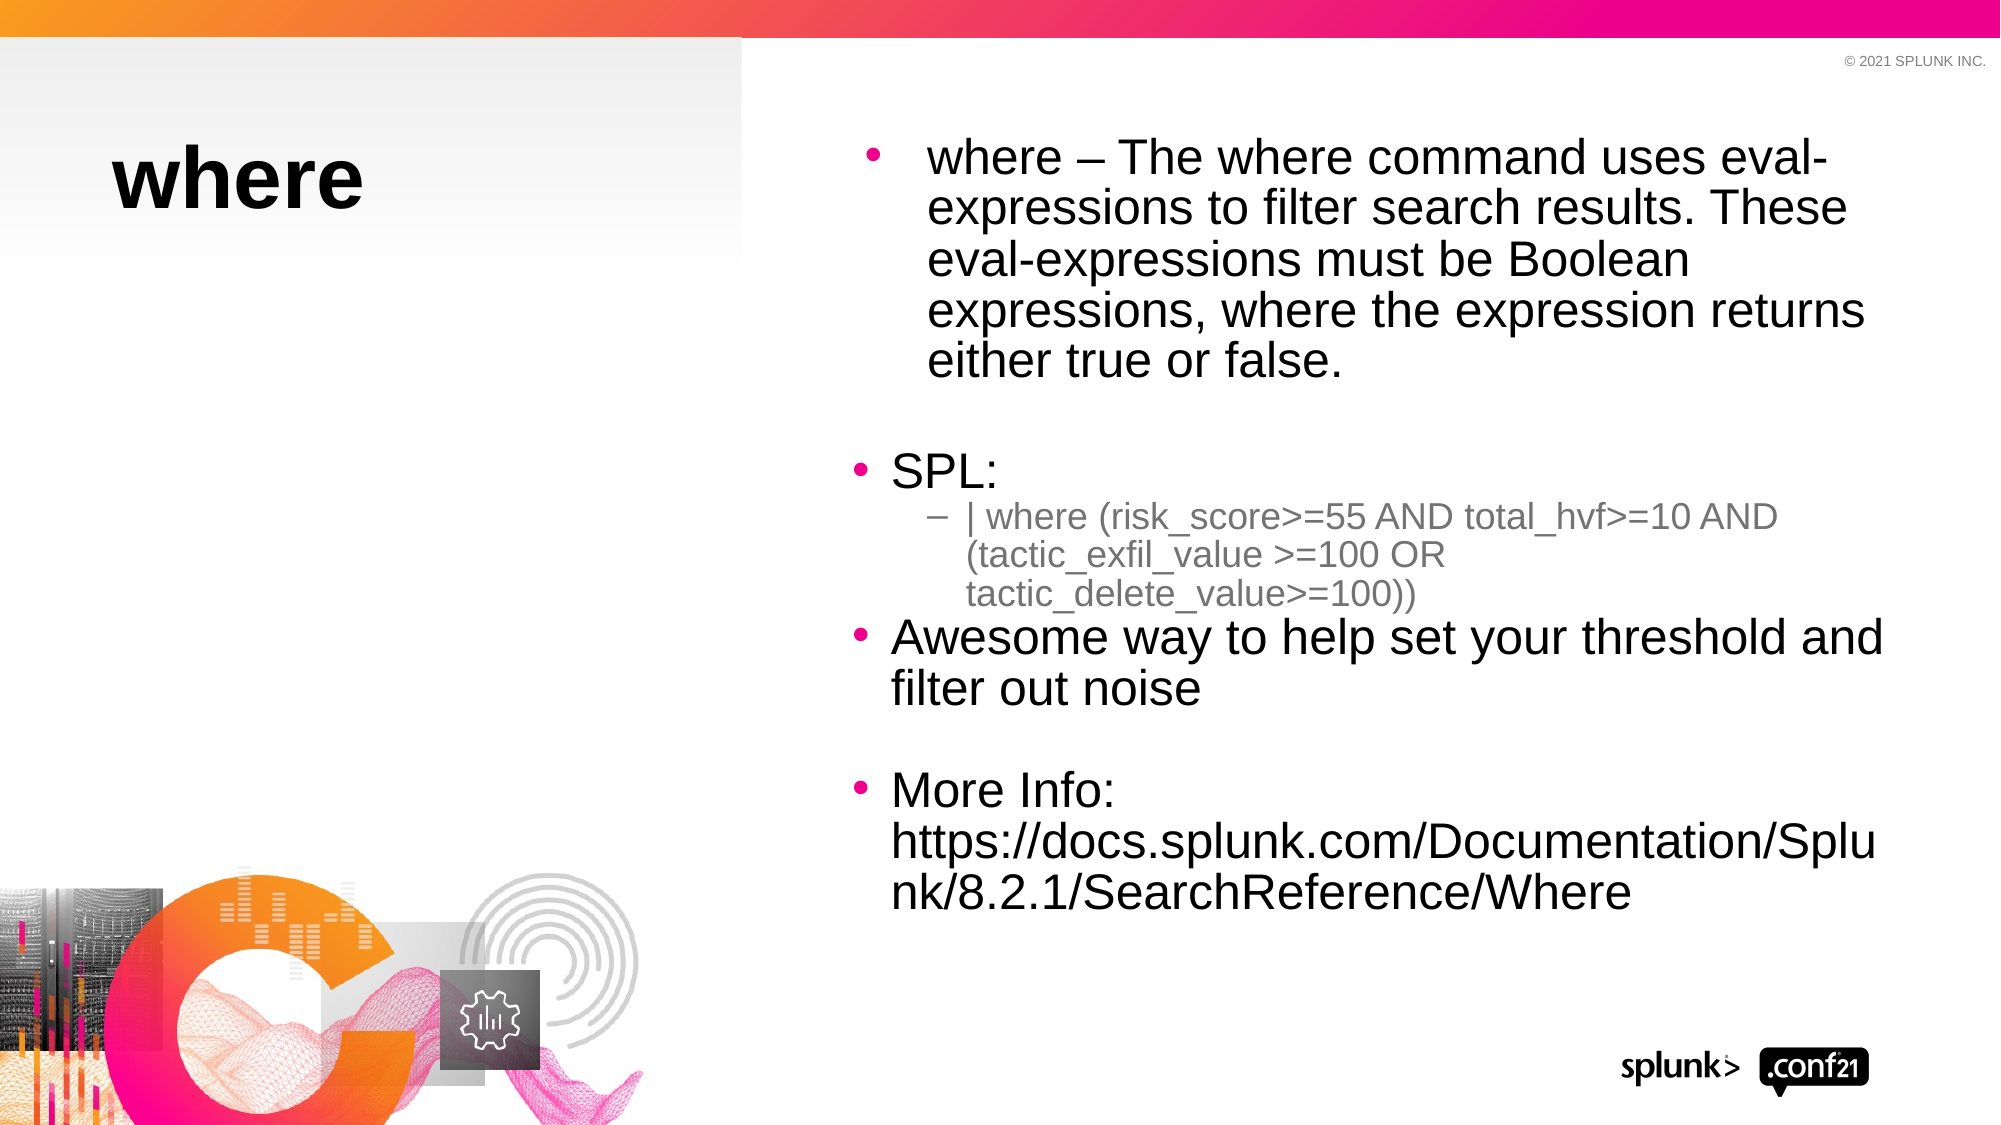

where
where – The where command uses eval-expressions to filter search results. These eval-expressions must be Boolean expressions, where the expression returns either true or false.
SPL:
| where (risk_score>=55 AND total_hvf>=10 AND (tactic_exfil_value >=100 OR tactic_delete_value>=100))
Awesome way to help set your threshold and filter out noise

More Info: https://docs.splunk.com/Documentation/Splunk/8.2.1/SearchReference/Where